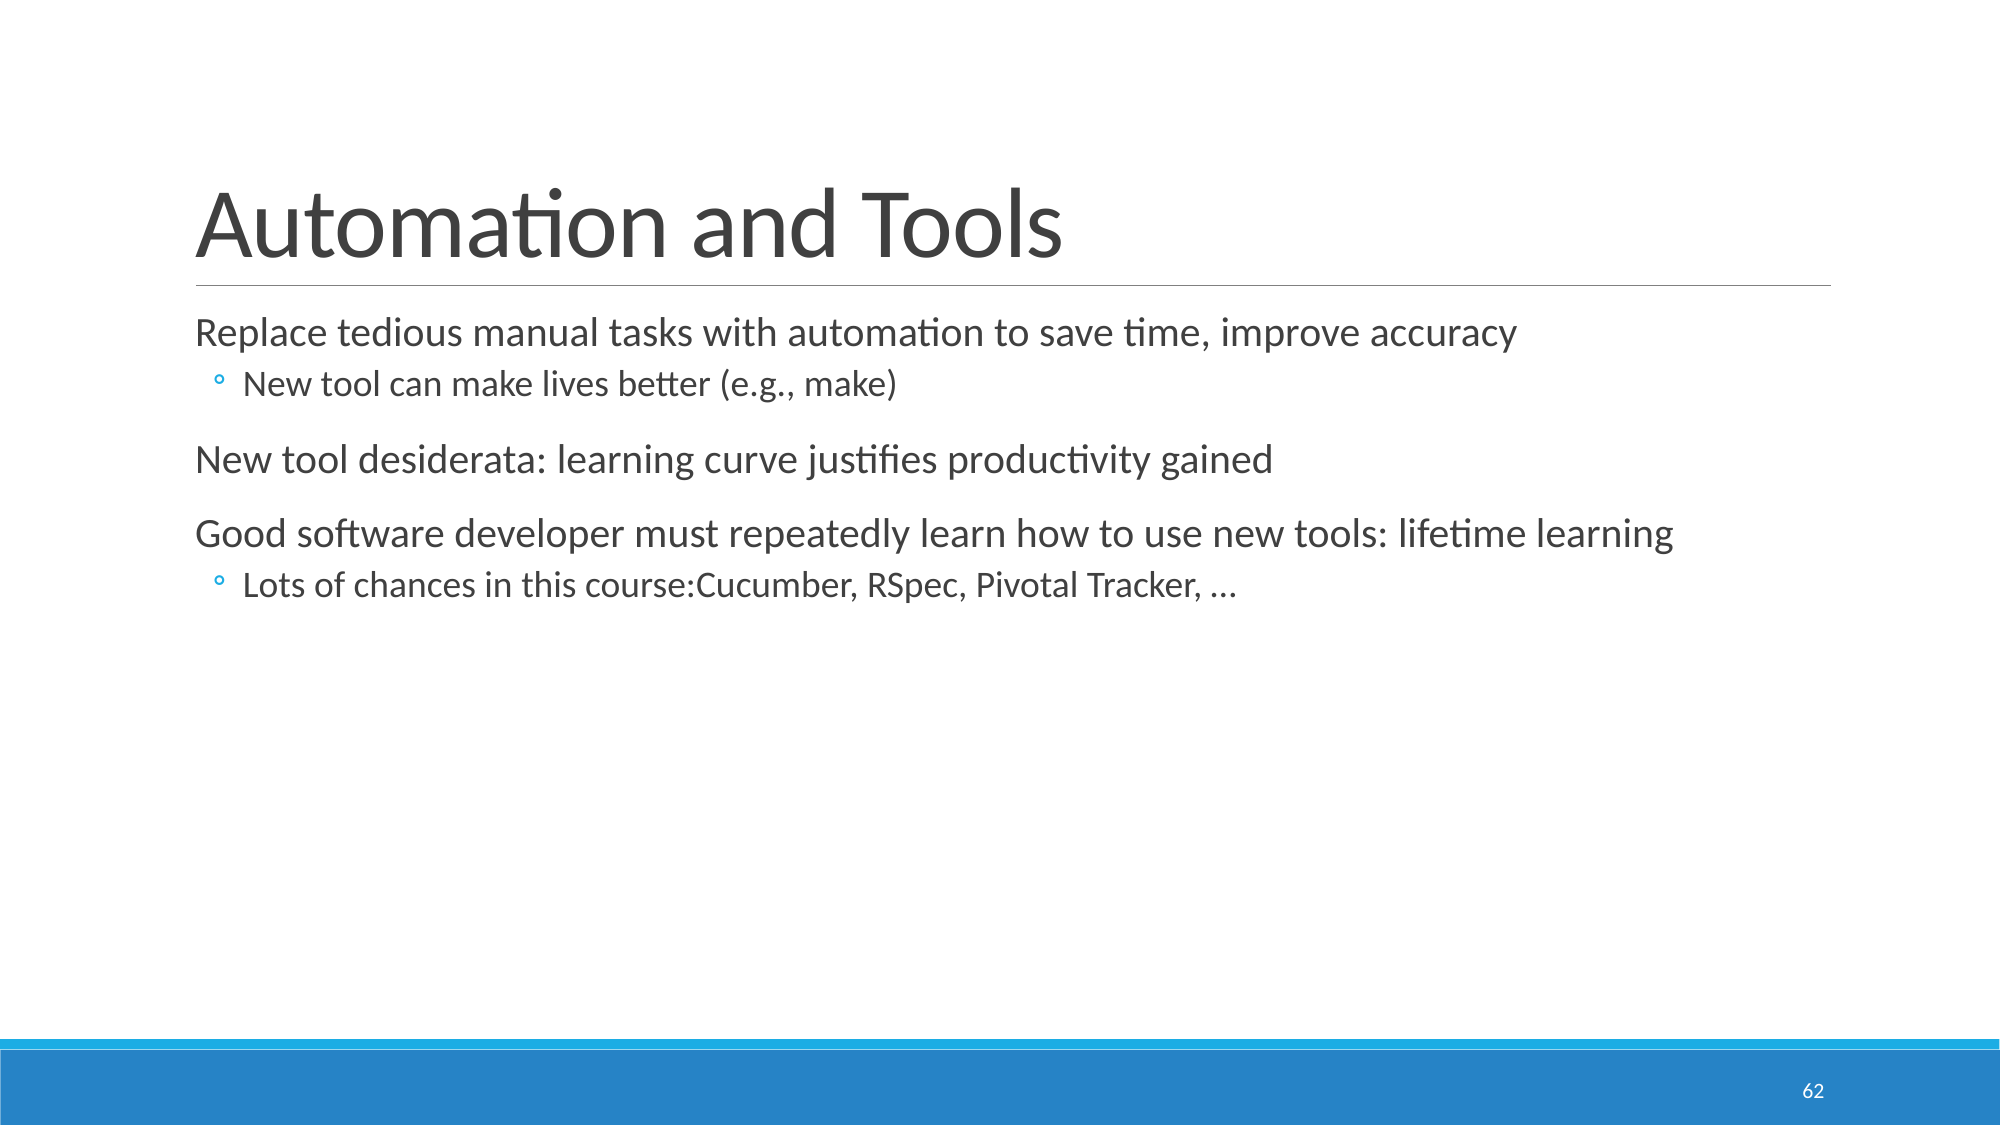

# Automation and Tools
Replace tedious manual tasks with automation to save time, improve accuracy
New tool can make lives better (e.g., make)
New tool desiderata: learning curve justifies productivity gained
Good software developer must repeatedly learn how to use new tools: lifetime learning
Lots of chances in this course:Cucumber, RSpec, Pivotal Tracker, …

62